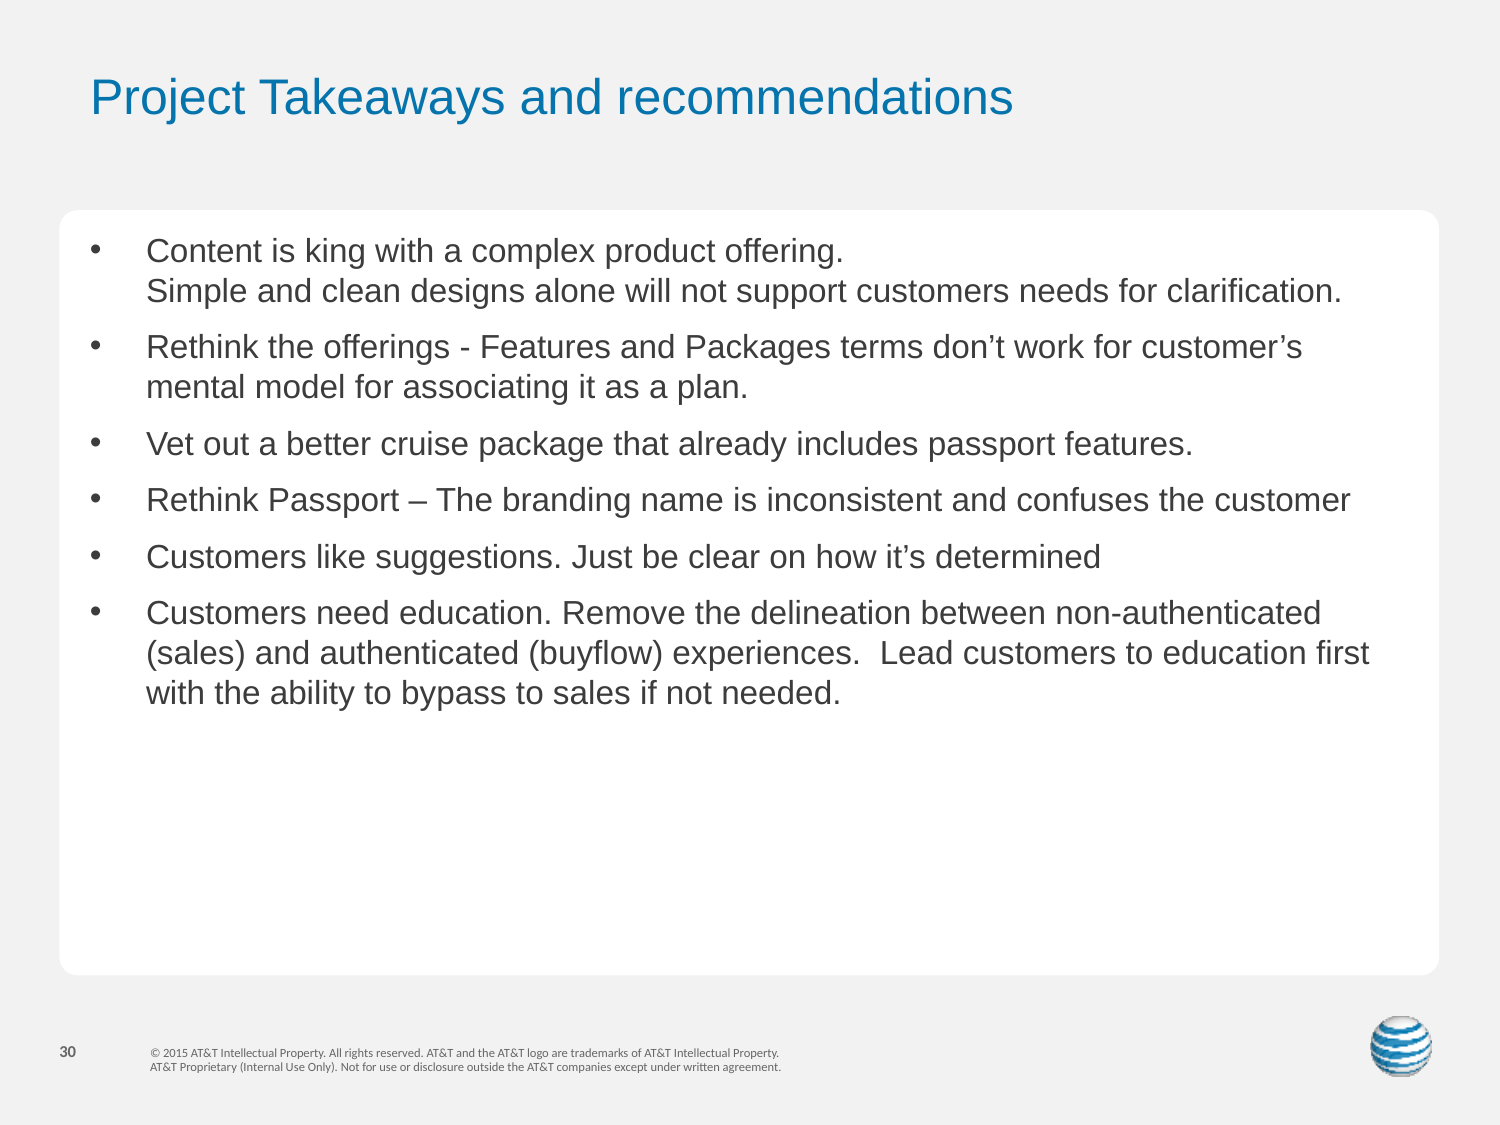

# Project Takeaways and recommendations
Content is king with a complex product offering.
Simple and clean designs alone will not support customers needs for clarification.
Rethink the offerings - Features and Packages terms don’t work for customer’s mental model for associating it as a plan.
Vet out a better cruise package that already includes passport features.
Rethink Passport – The branding name is inconsistent and confuses the customer
Customers like suggestions. Just be clear on how it’s determined
Customers need education. Remove the delineation between non-authenticated (sales) and authenticated (buyflow) experiences.  Lead customers to education first with the ability to bypass to sales if not needed.

30
AT&T Proprietary (Internal Use Only). Not for use or disclosure outside the AT&T companies except under written agreement.